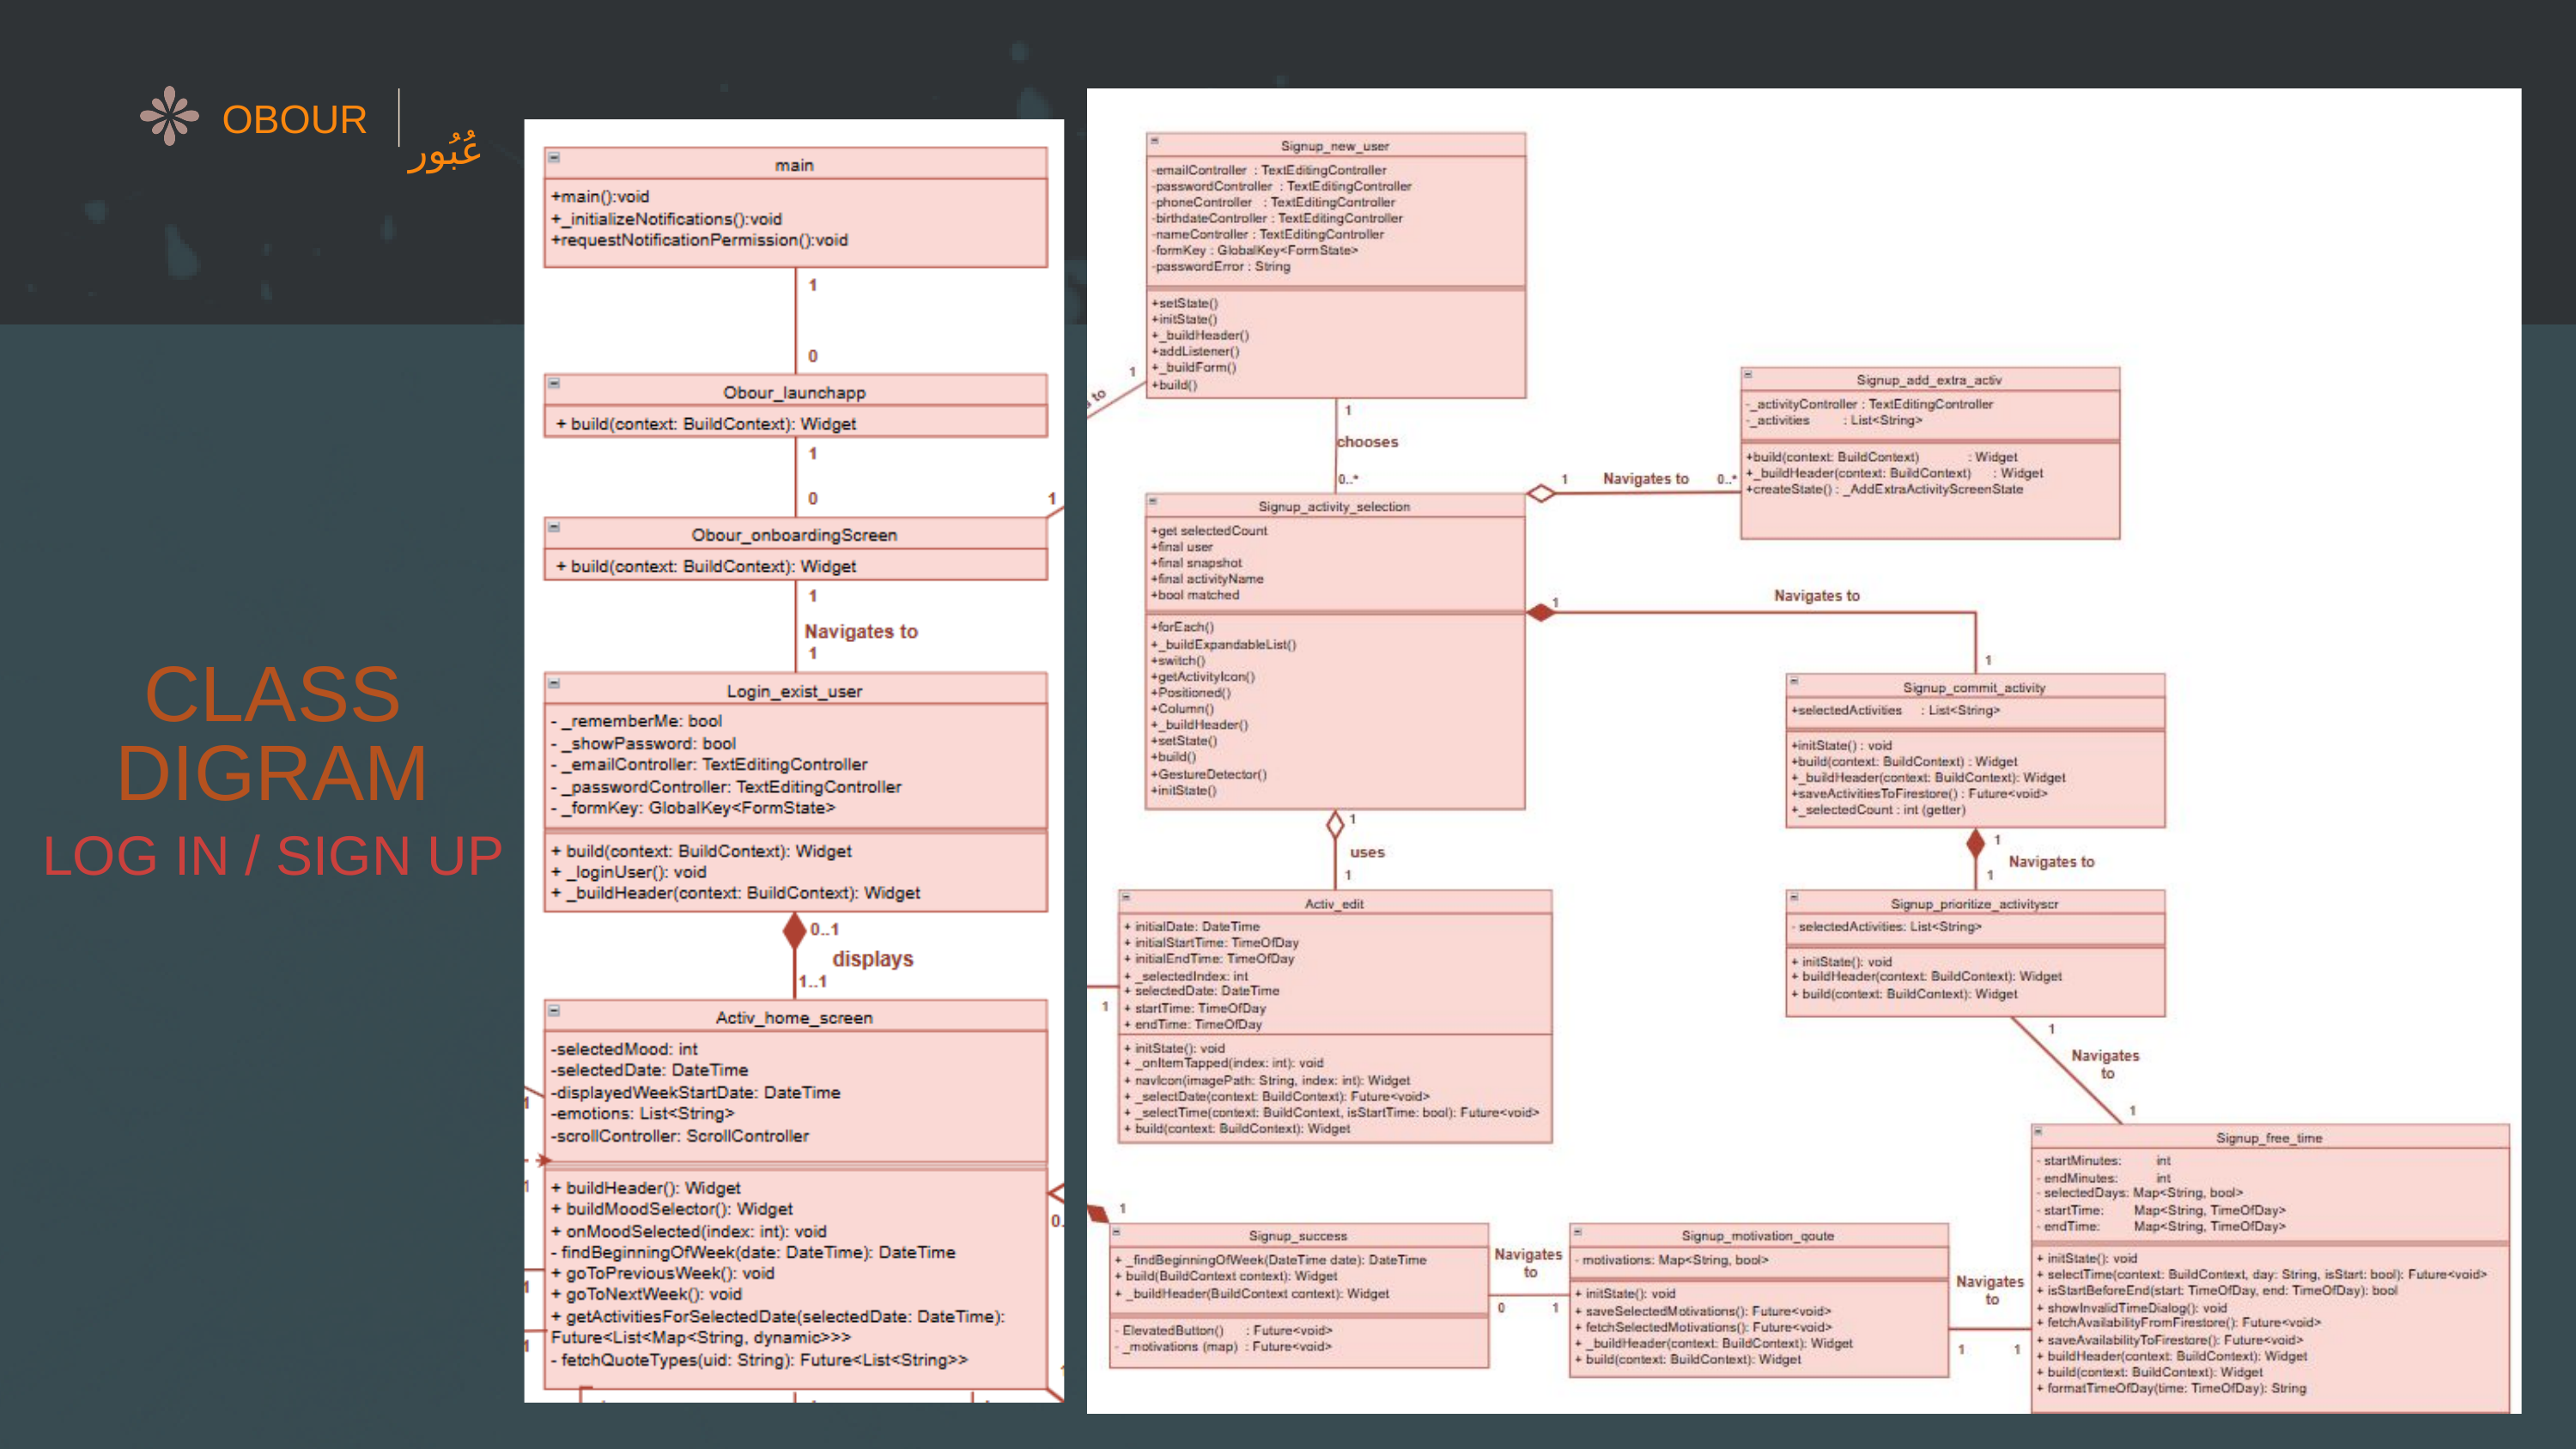

عُبُور

OBOUR

CLASS DIGRAM
LOG IN / SIGN UP